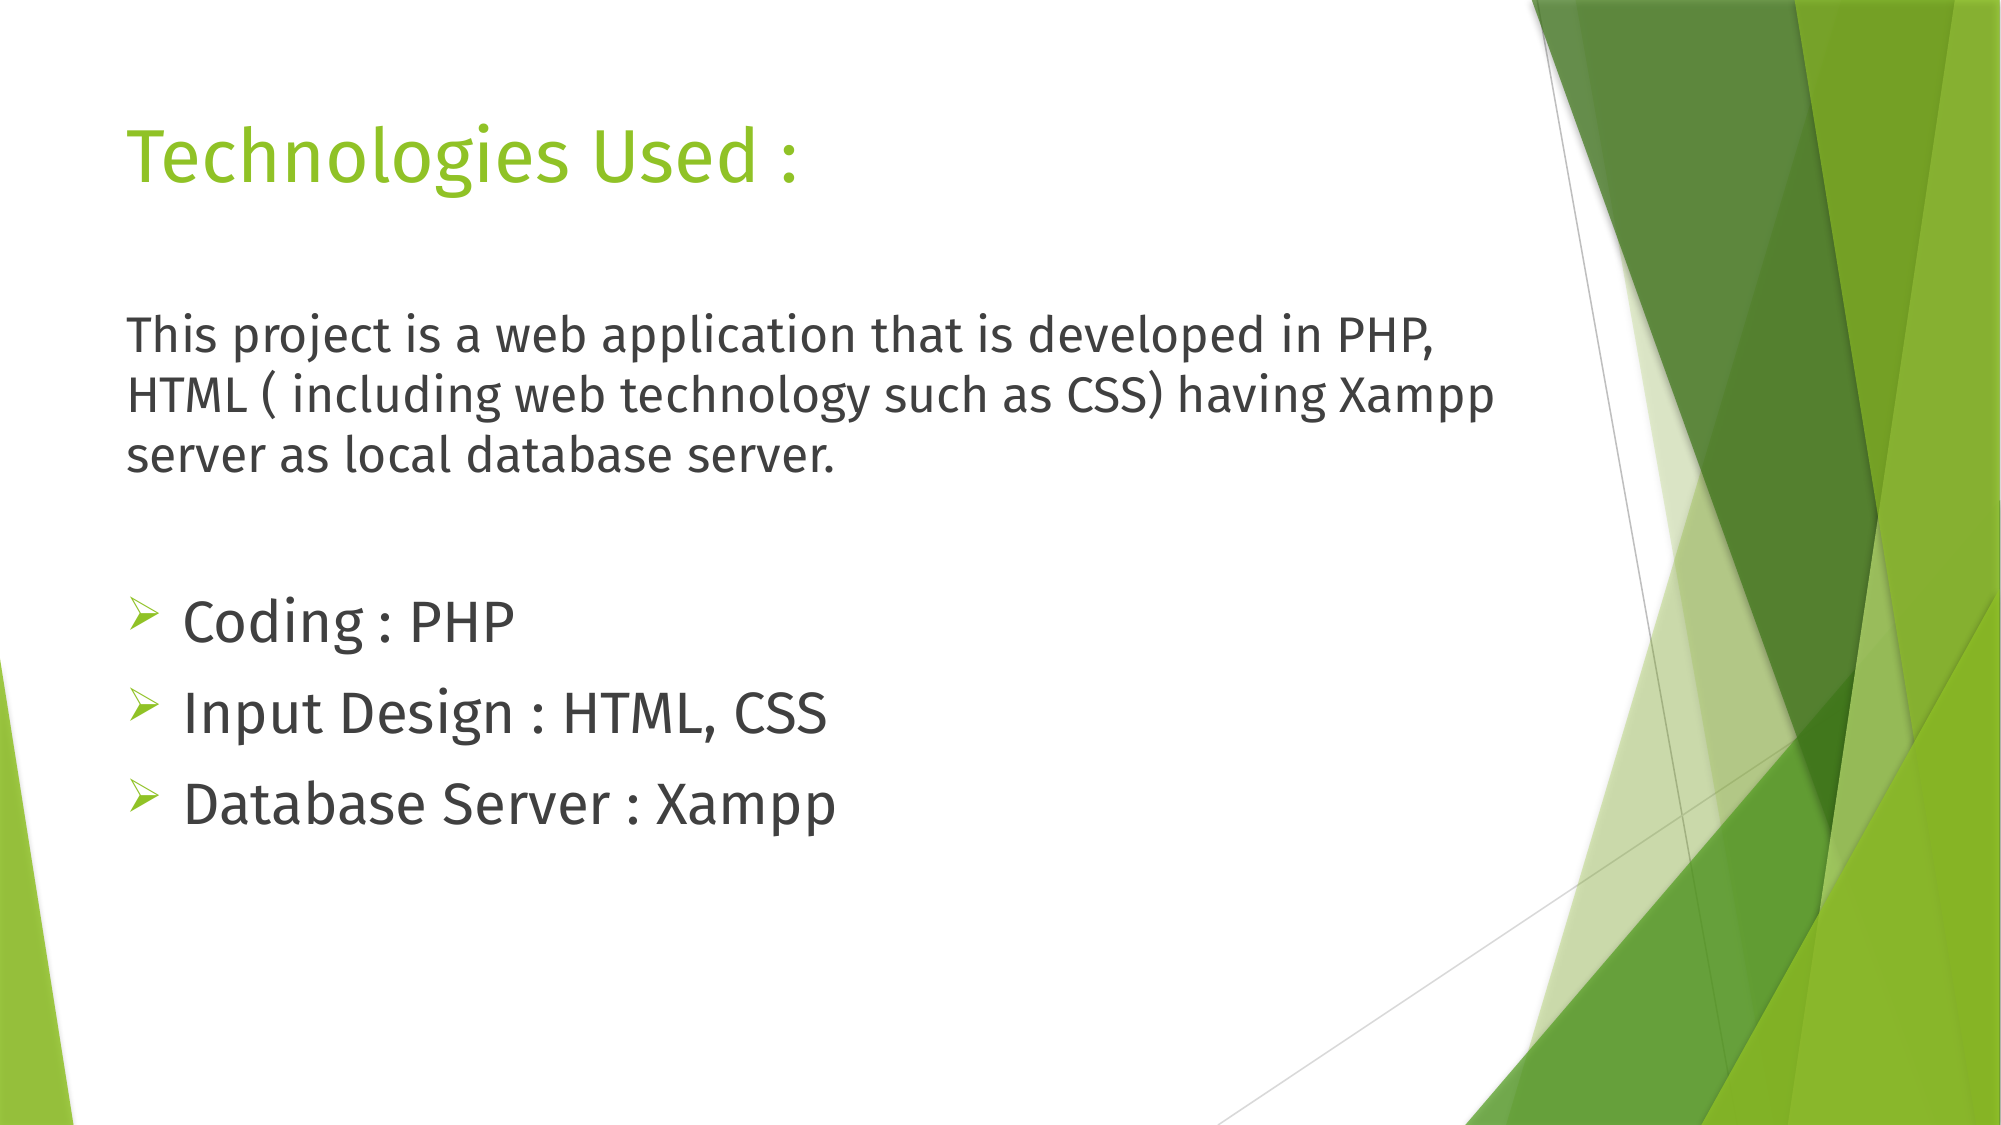

# Technologies Used :
This project is a web application that is developed in PHP, HTML ( including web technology such as CSS) having Xampp server as local database server.

Coding : PHP
Input Design : HTML, CSS
Database Server : Xampp